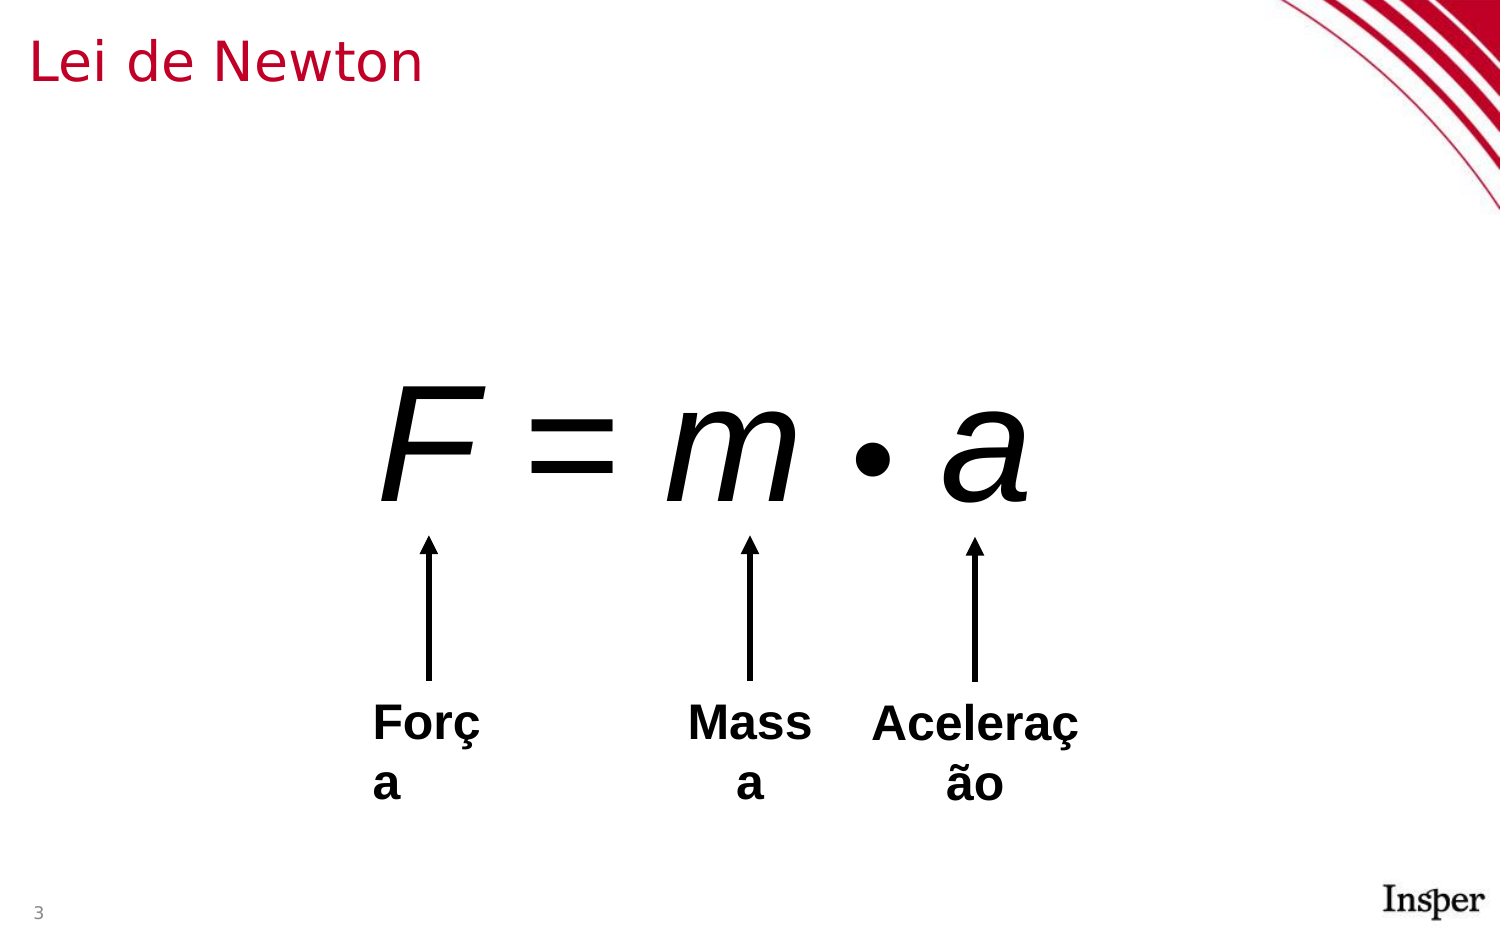

# Lei de Newton
F = m • a
Massa
Força
Aceleração
3